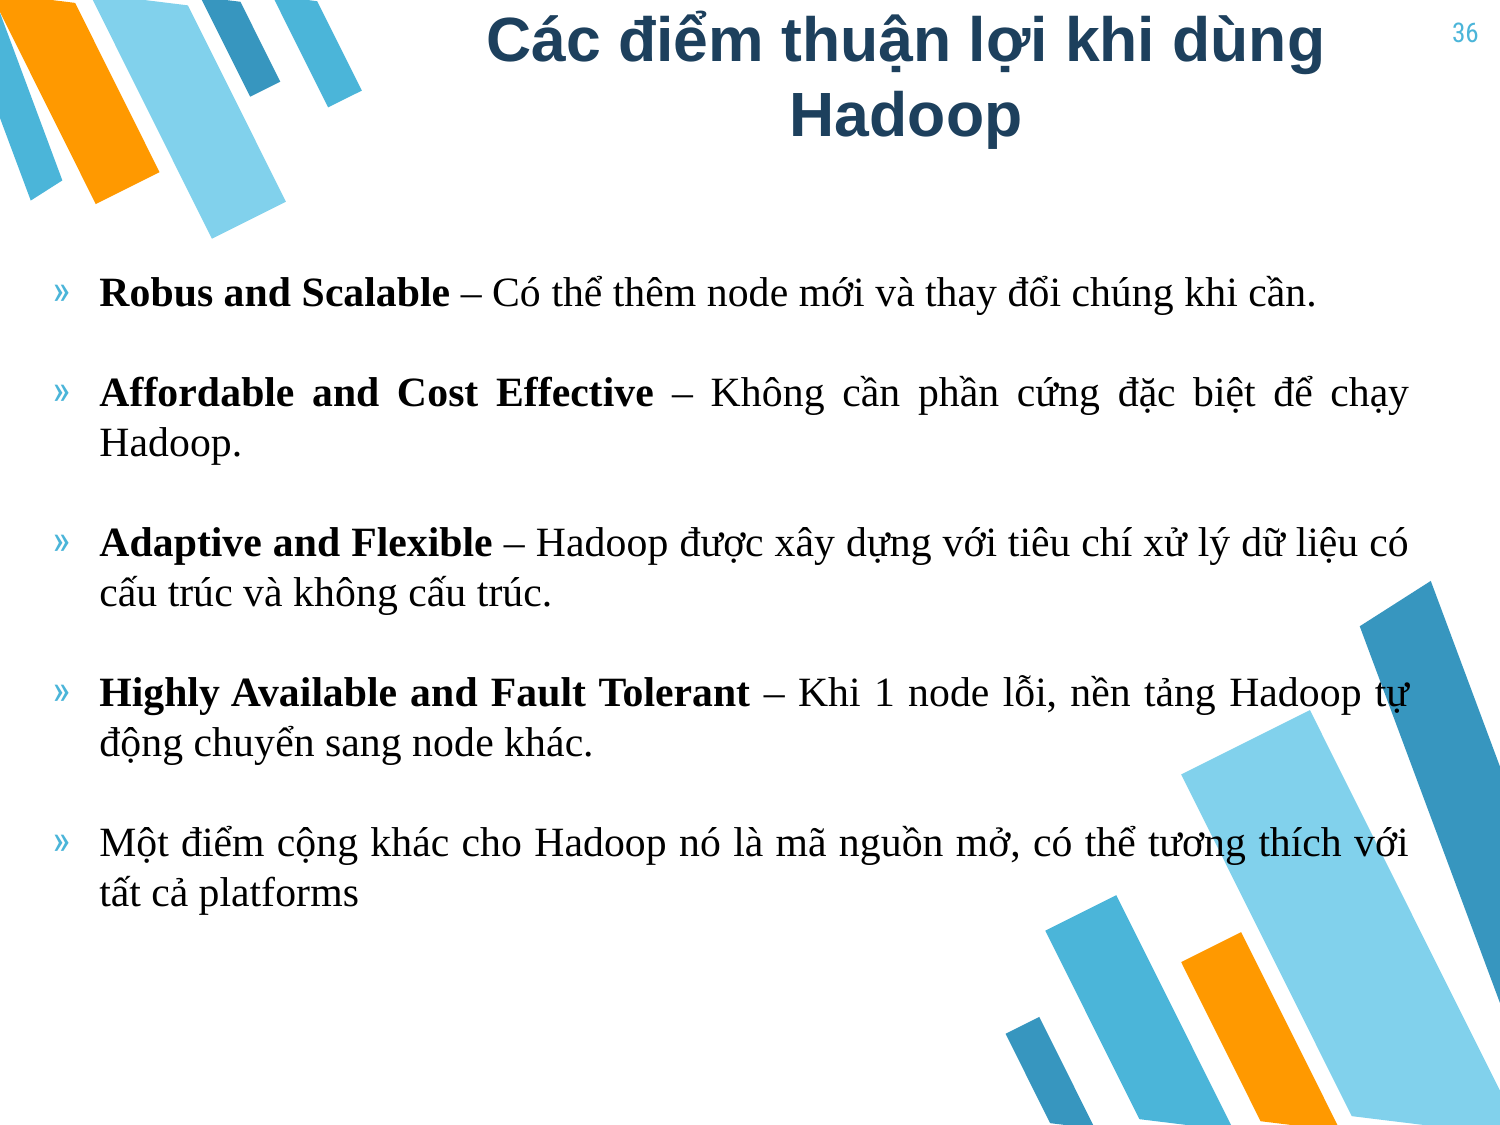

# Các điểm thuận lợi khi dùng Hadoop
36
Robus and Scalable – Có thể thêm node mới và thay đổi chúng khi cần.
Affordable and Cost Effective – Không cần phần cứng đặc biệt để chạy Hadoop.
Adaptive and Flexible – Hadoop được xây dựng với tiêu chí xử lý dữ liệu có cấu trúc và không cấu trúc.
Highly Available and Fault Tolerant – Khi 1 node lỗi, nền tảng Hadoop tự động chuyển sang node khác.
Một điểm cộng khác cho Hadoop nó là mã nguồn mở, có thể tương thích với tất cả platforms